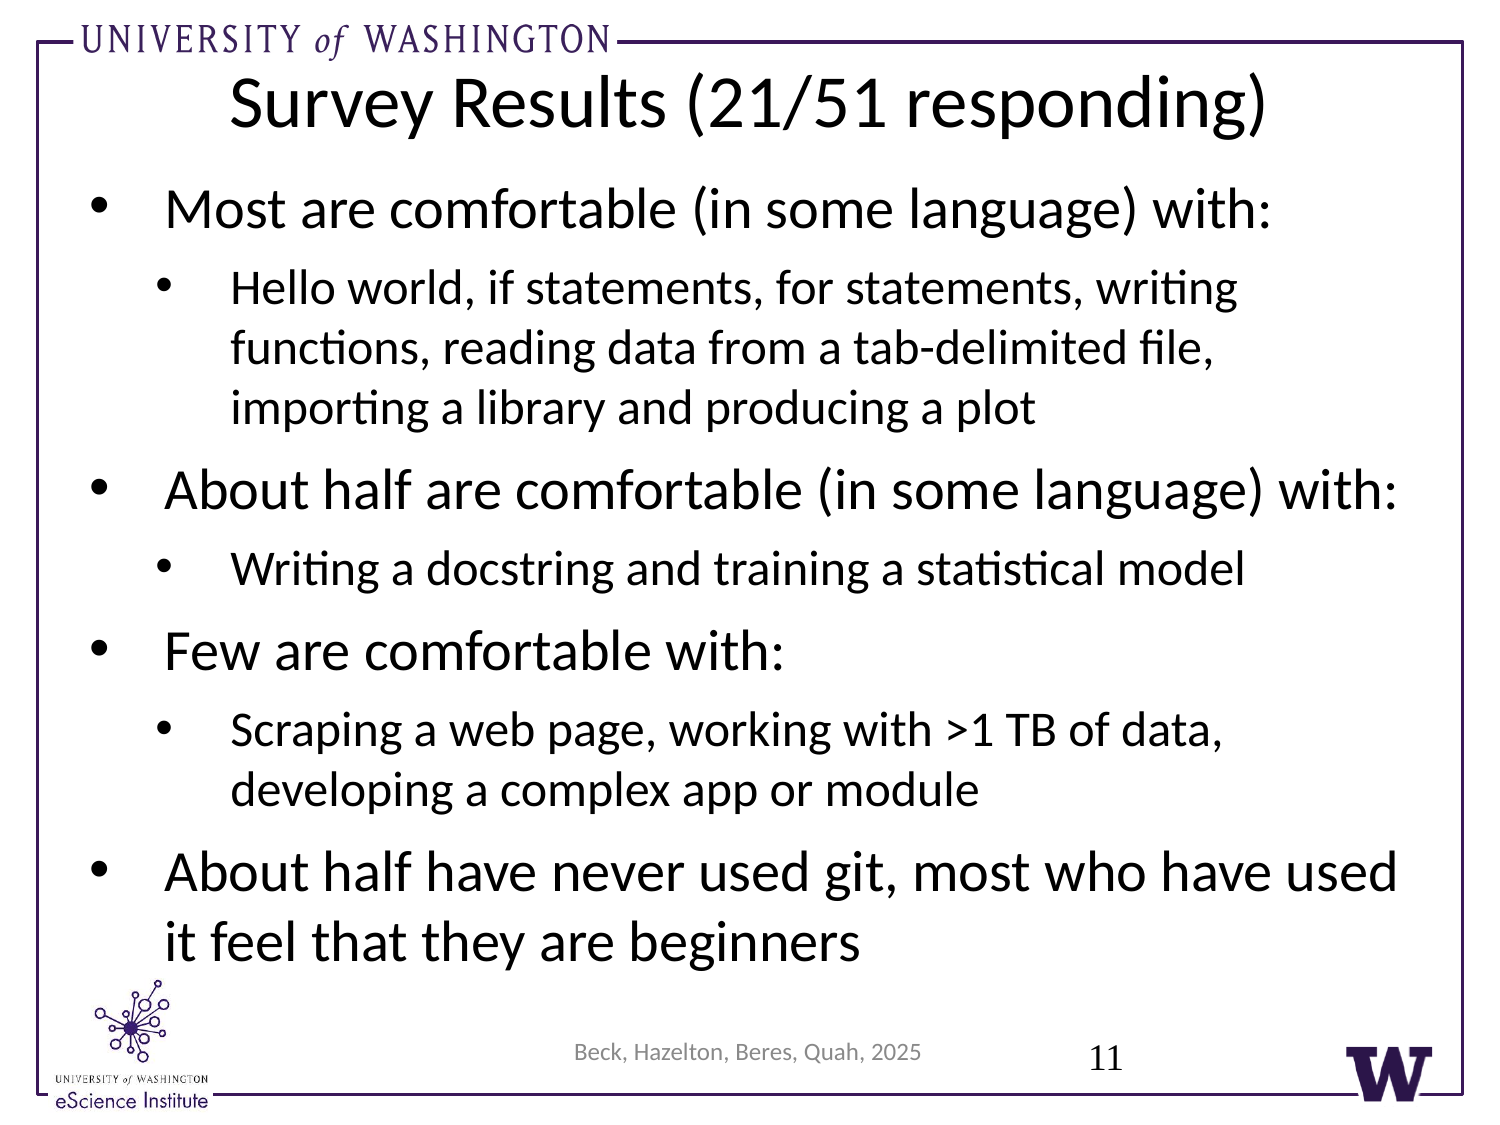

# Survey Results (21/51 responding)
Most are comfortable (in some language) with:
Hello world, if statements, for statements, writing functions, reading data from a tab-delimited file, importing a library and producing a plot
About half are comfortable (in some language) with:
Writing a docstring and training a statistical model
Few are comfortable with:
Scraping a web page, working with >1 TB of data, developing a complex app or module
About half have never used git, most who have used it feel that they are beginners
11
Beck, Hazelton, Beres, Quah, 2025